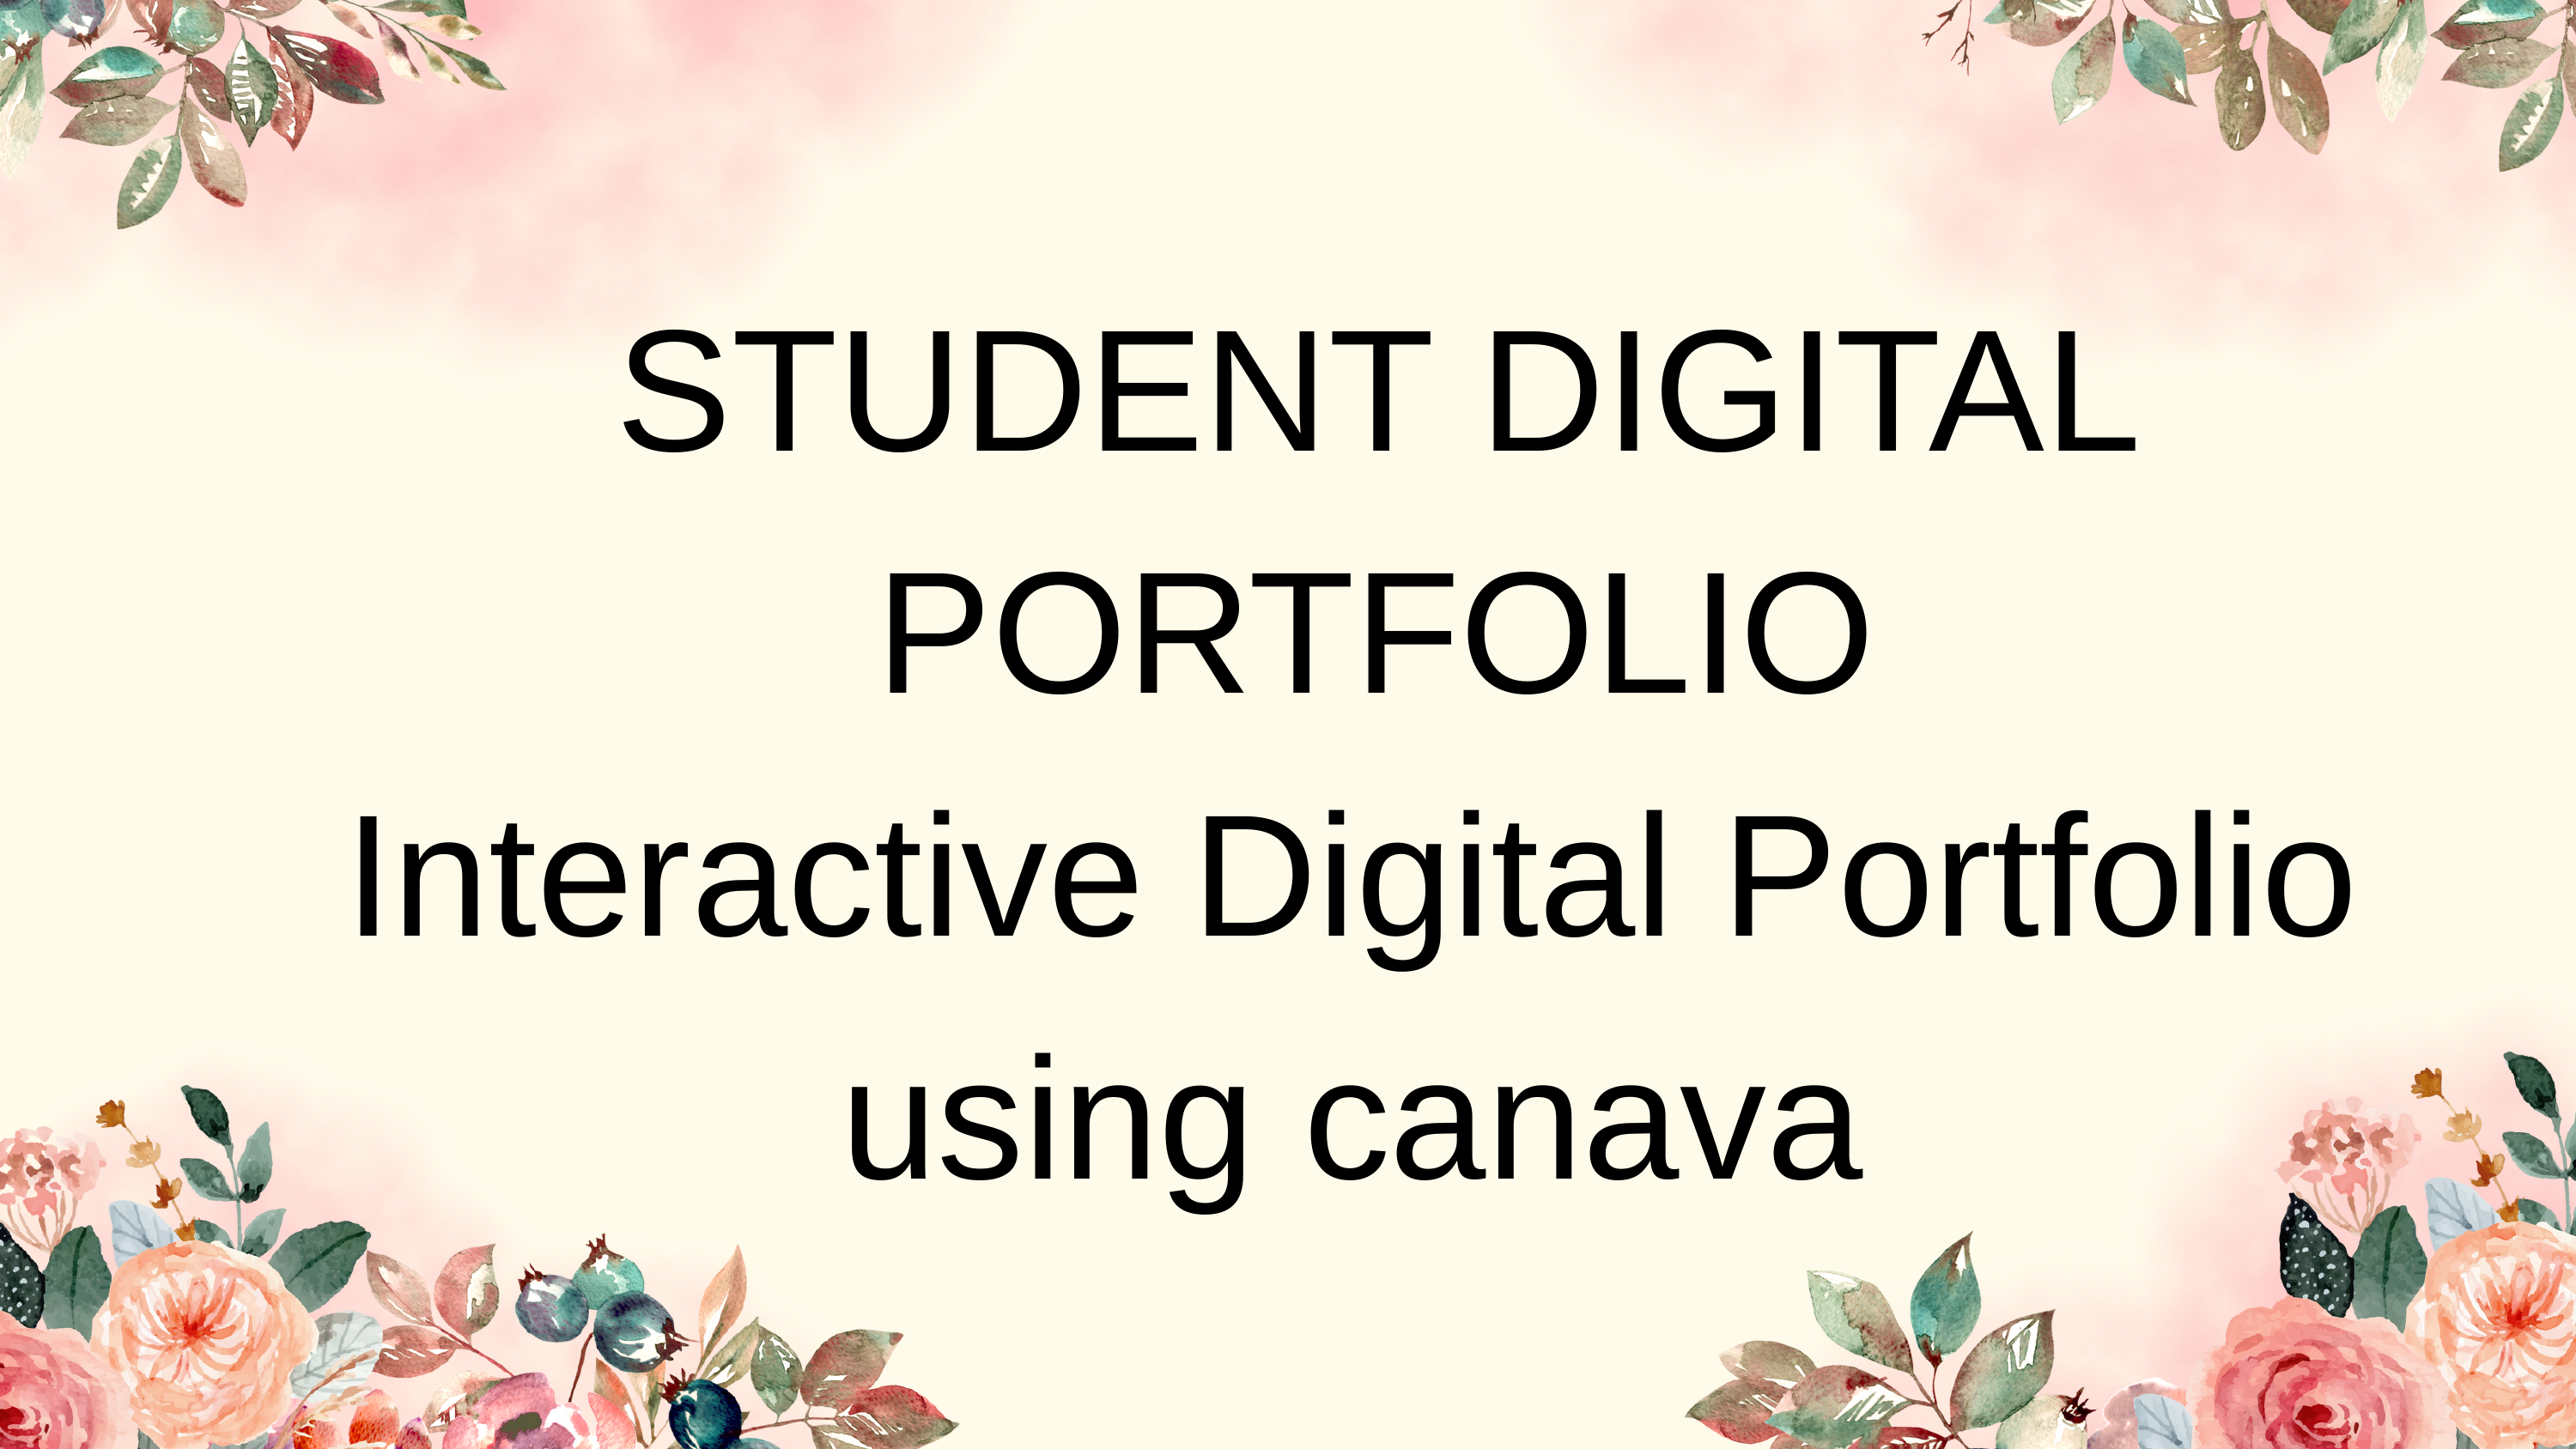

STUDENT DIGITAL PORTFOLIO
Interactive Digital Portfolio
using canava